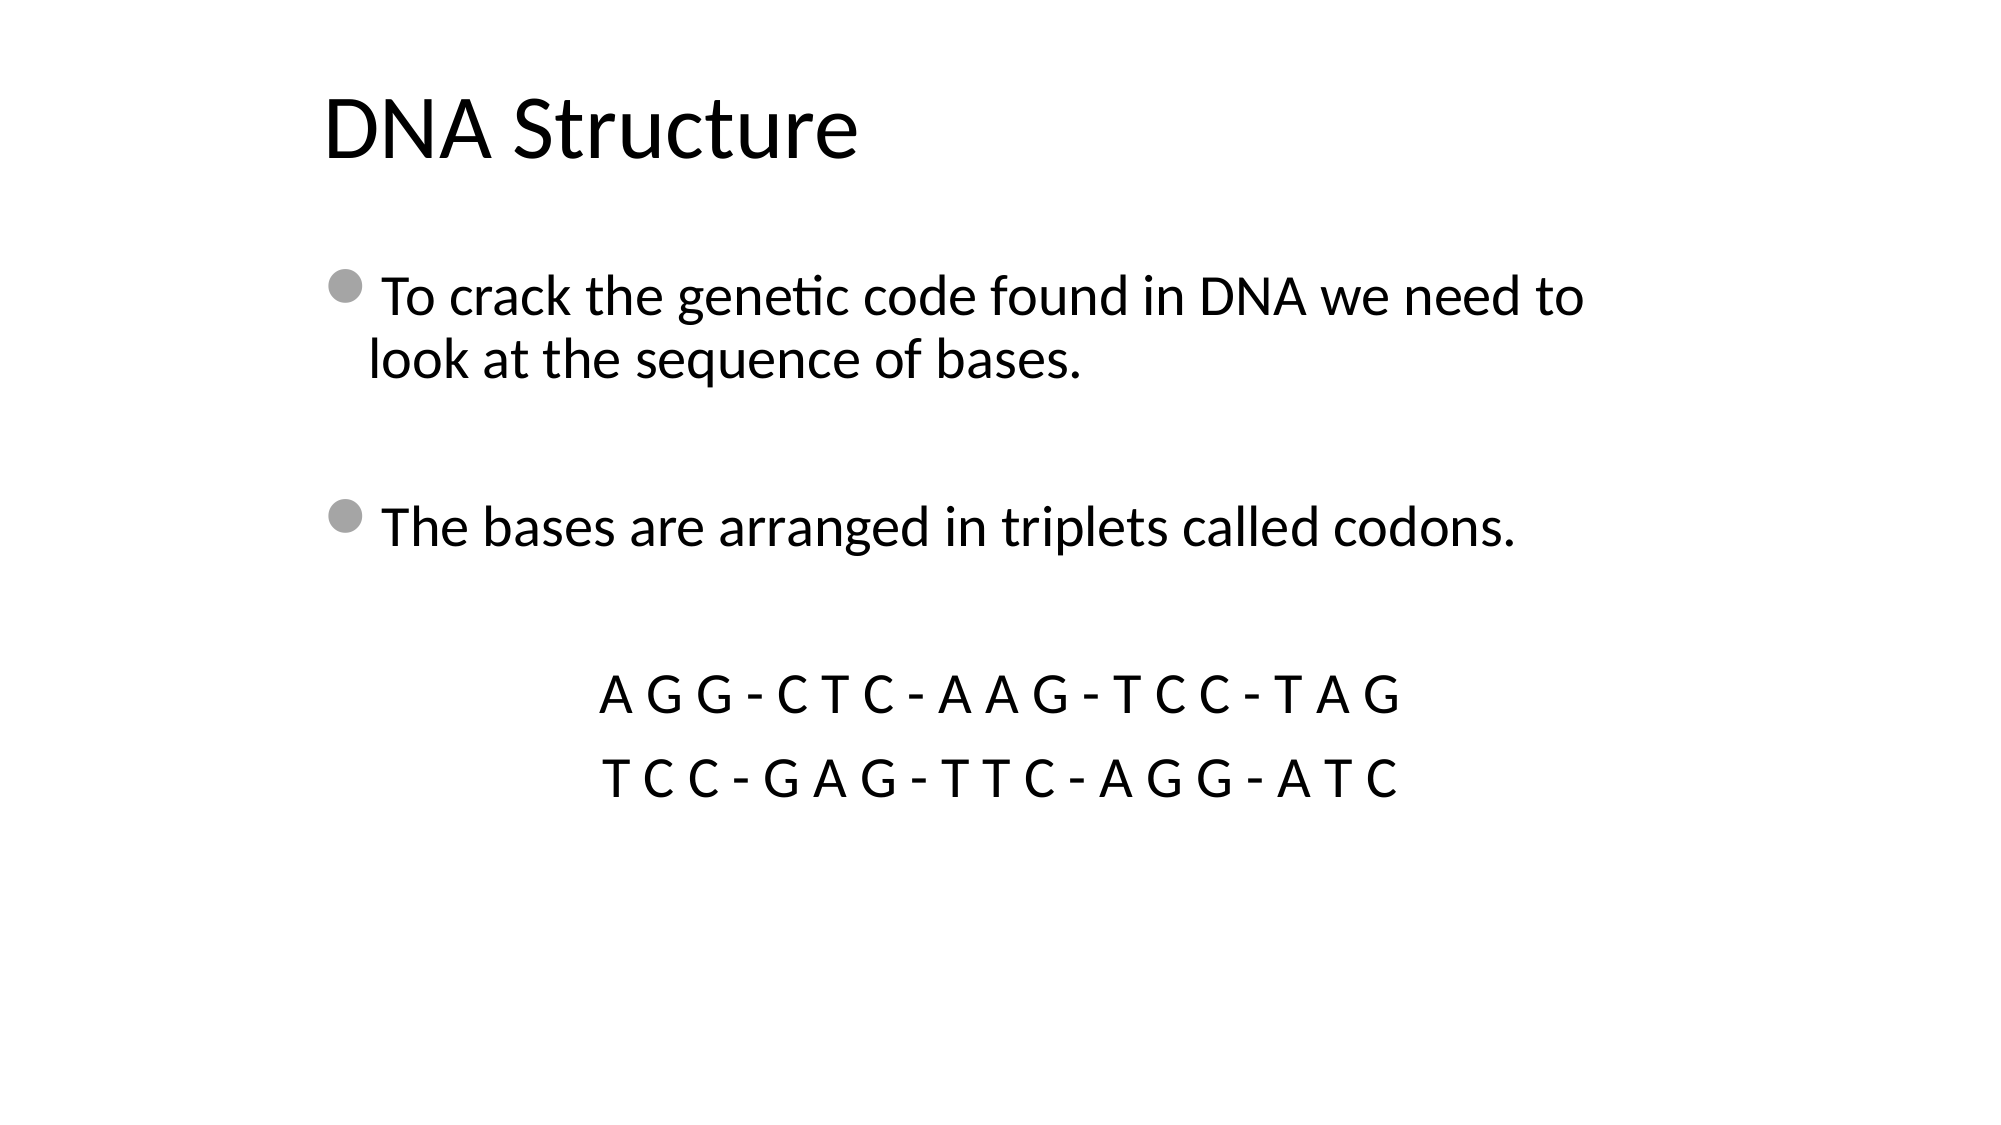

# DNA Structure
To crack the genetic code found in DNA we need to look at the sequence of bases.

The bases are arranged in triplets called codons.

A G G - C T C - A A G - T C C - T A G
T C C - G A G - T T C - A G G - A T C